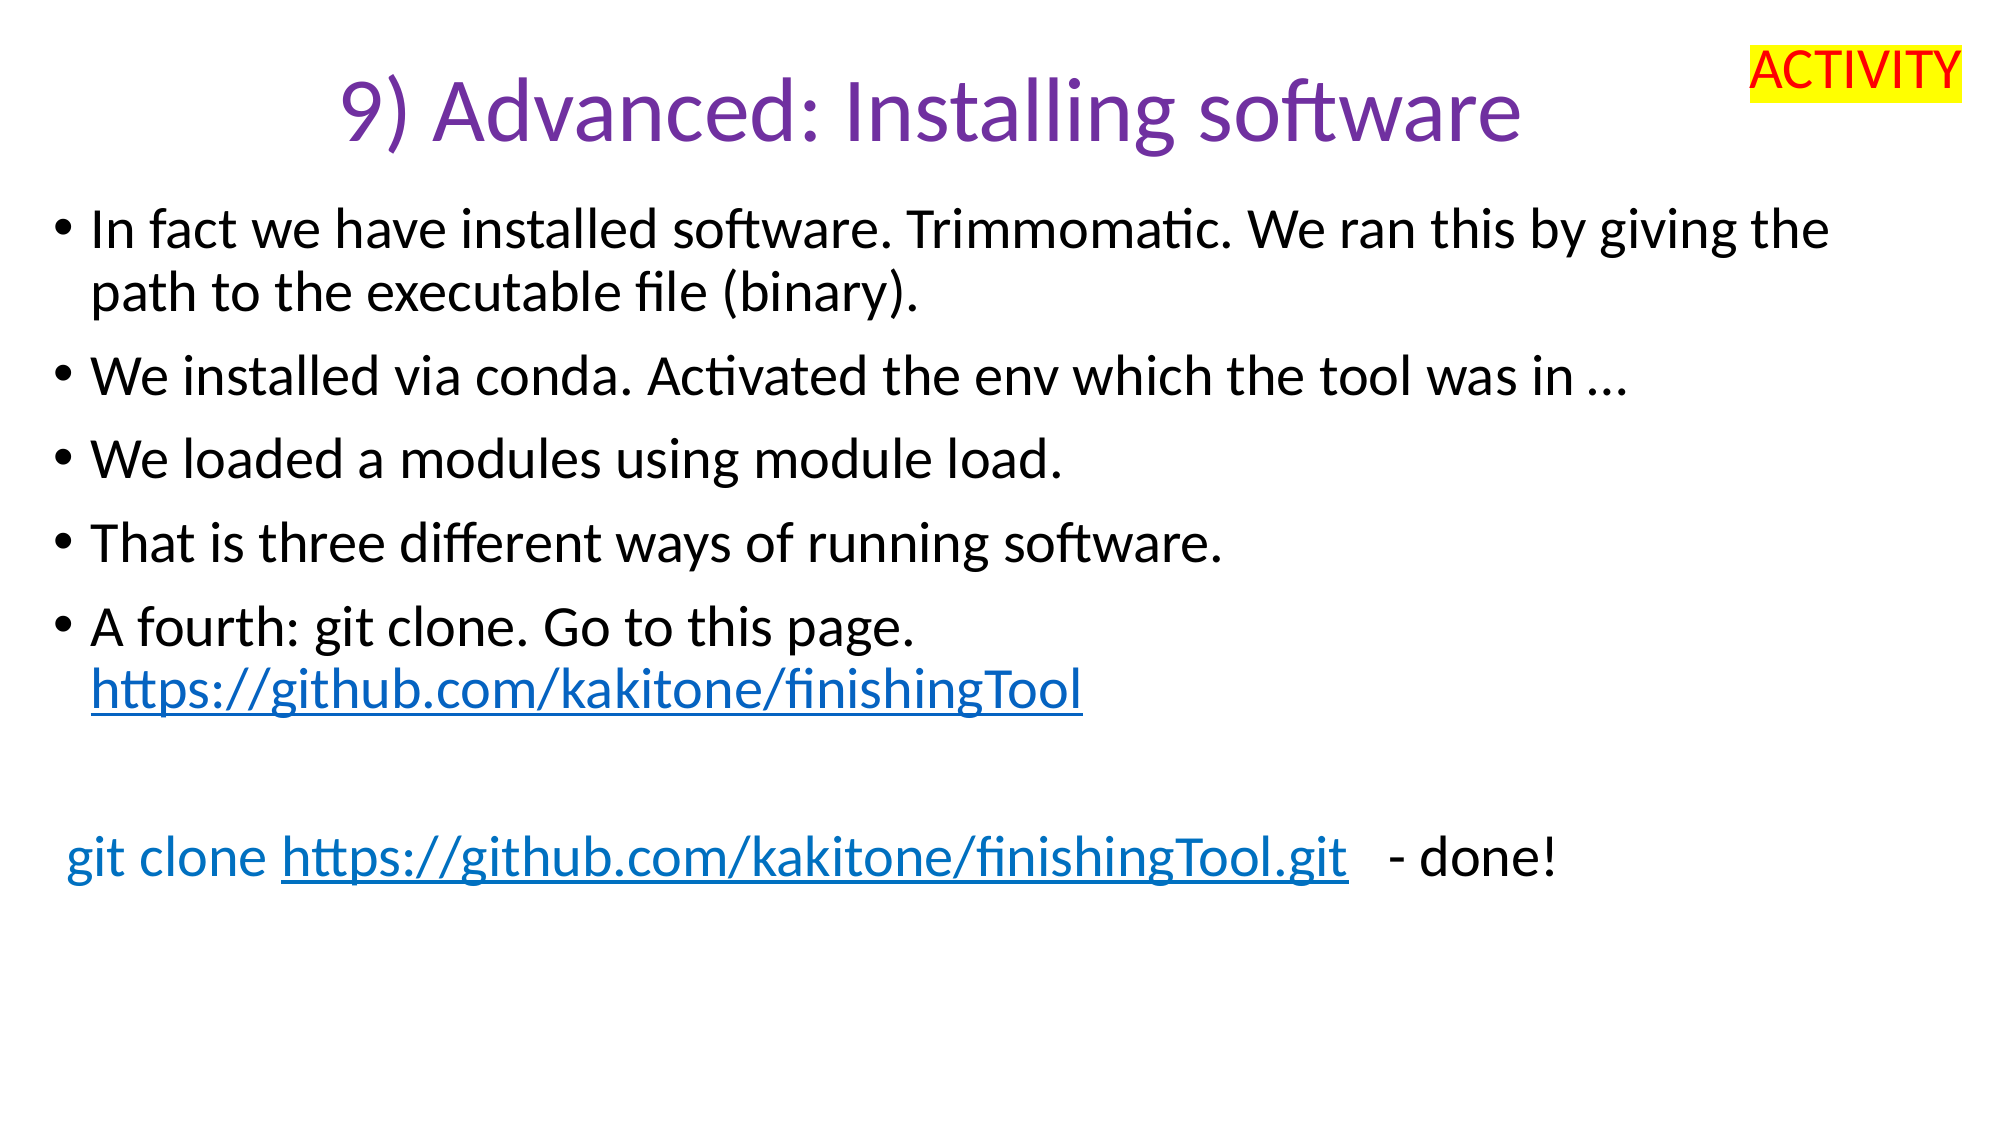

# 9) Advanced: Installing software
ACTIVITY
In fact we have installed software. Trimmomatic. We ran this by giving the path to the executable file (binary).
We installed via conda. Activated the env which the tool was in …
We loaded a modules using module load.
That is three different ways of running software.
A fourth: git clone. Go to this page. https://github.com/kakitone/finishingTool

 git clone https://github.com/kakitone/finishingTool.git   - done!